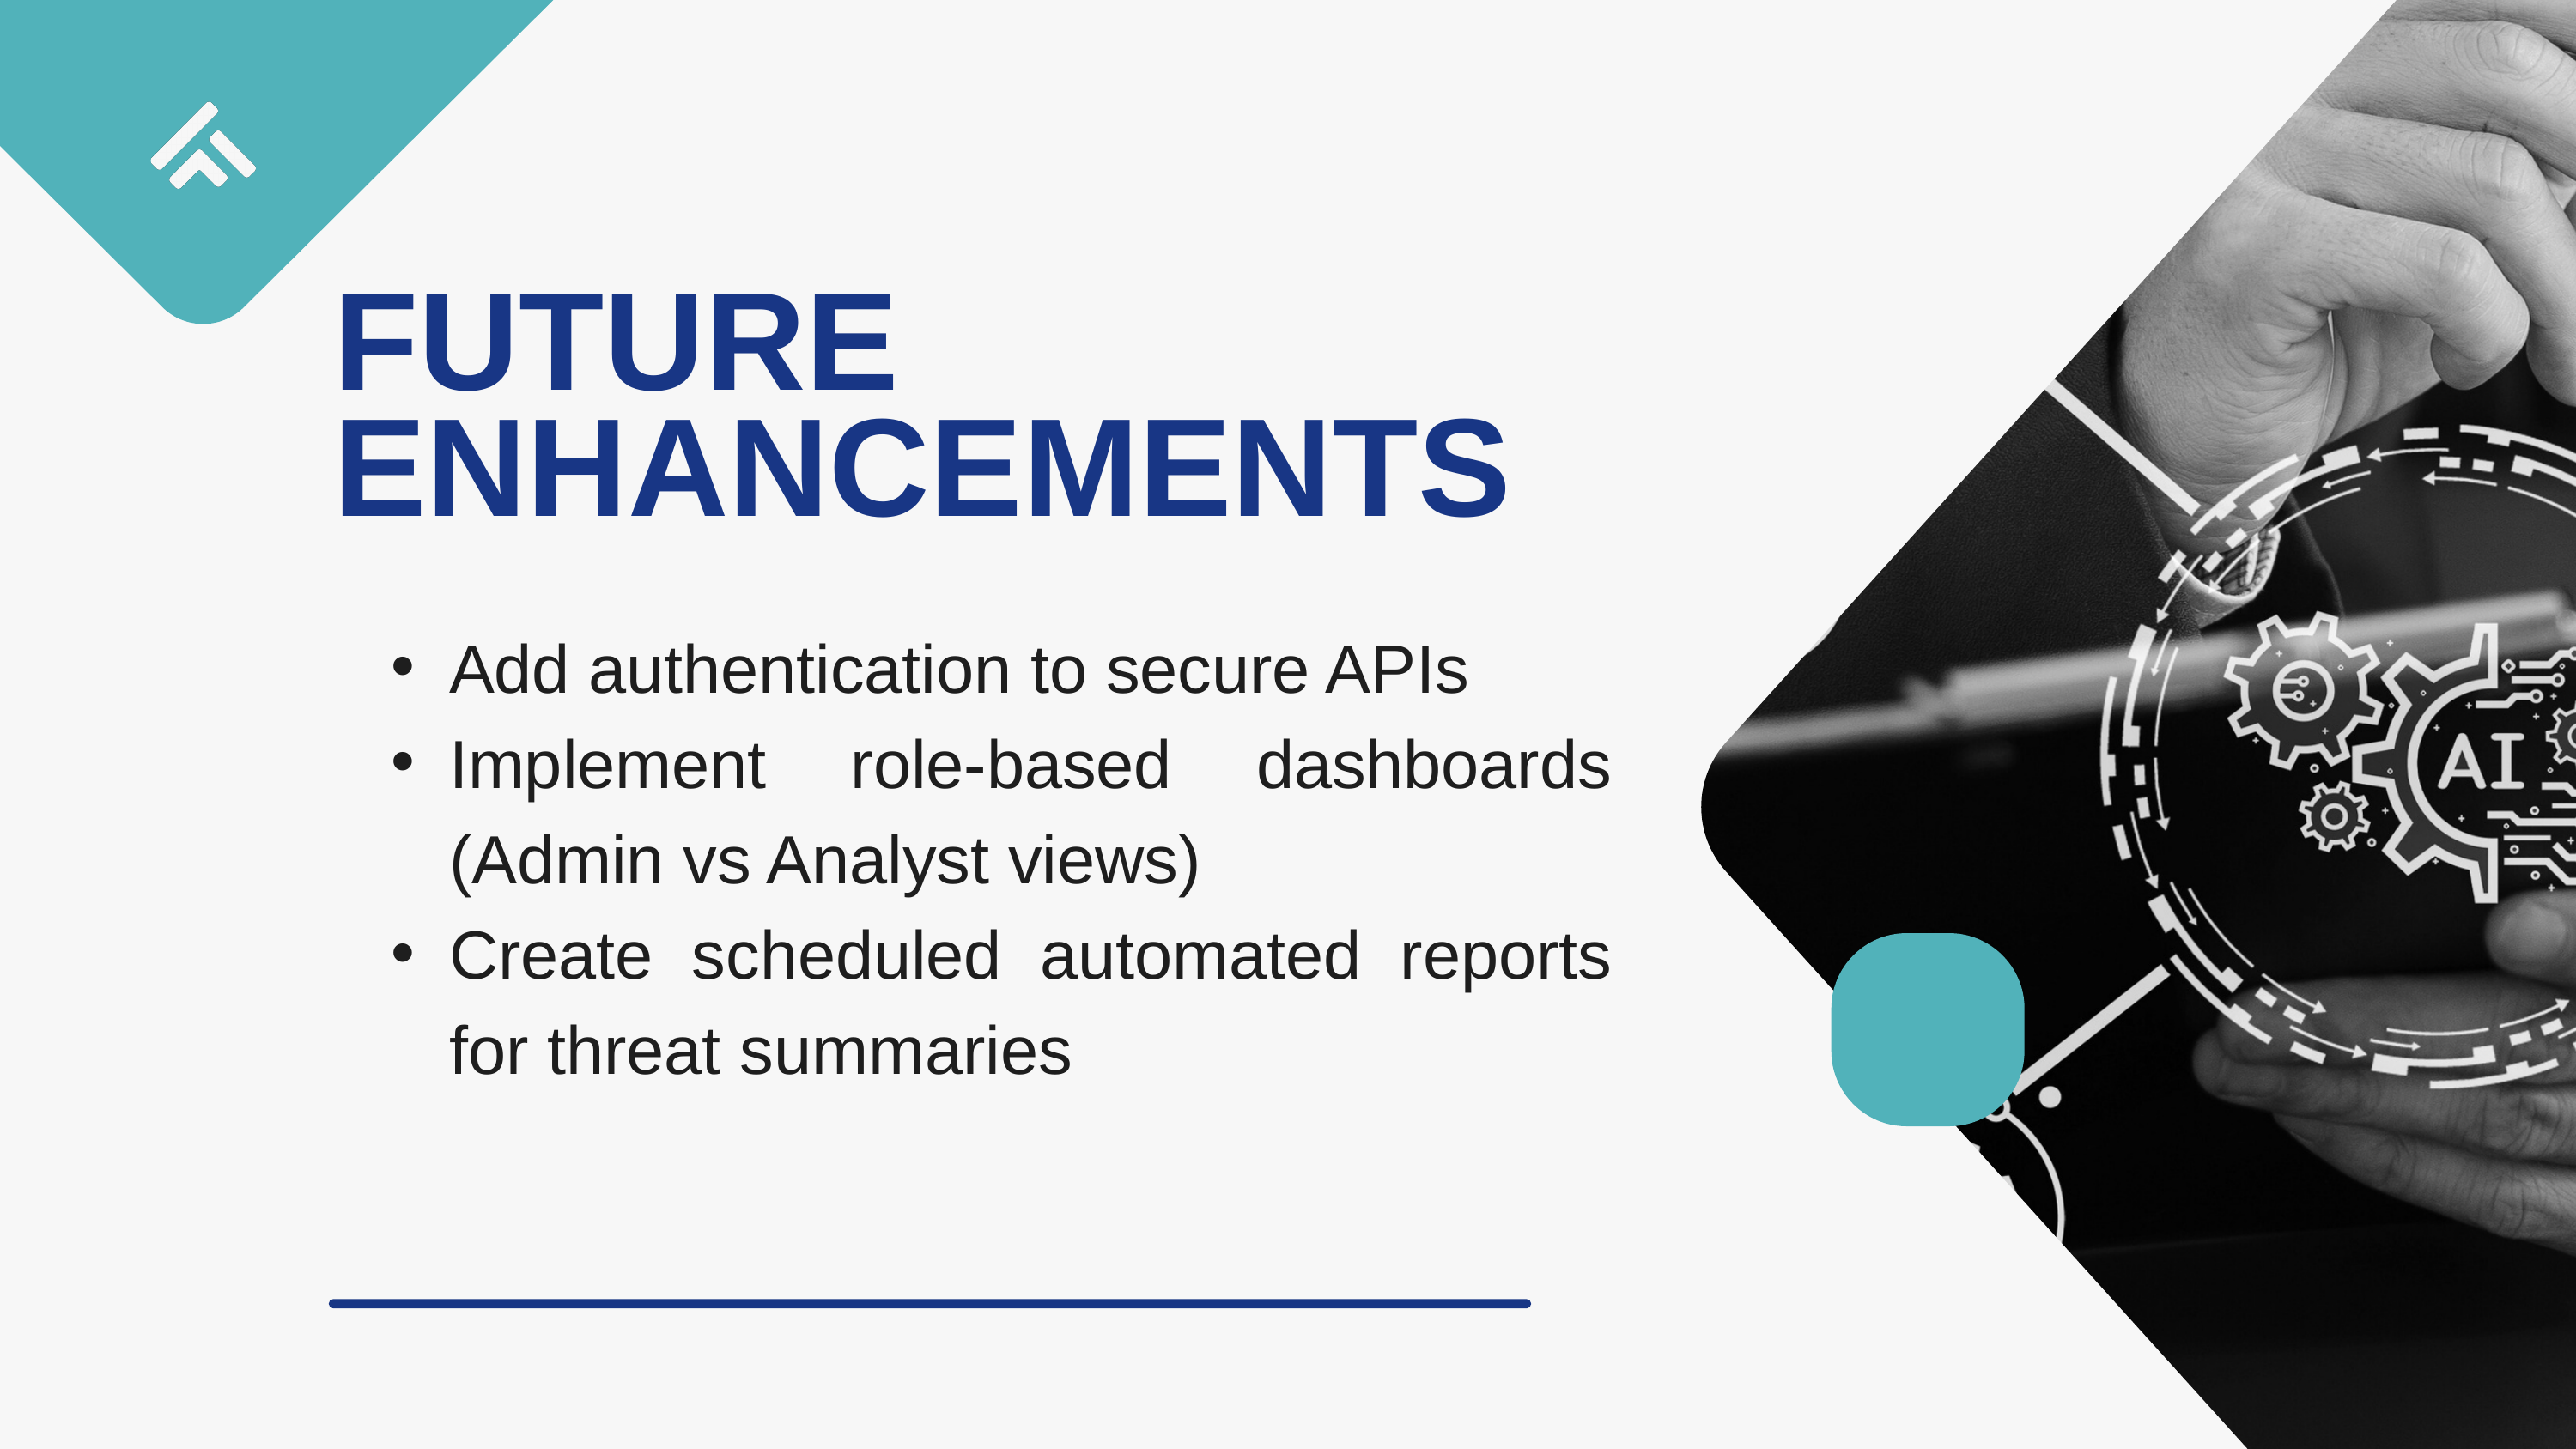

FUTURE ENHANCEMENTS
Add authentication to secure APIs
Implement role-based dashboards (Admin vs Analyst views)
Create scheduled automated reports for threat summaries